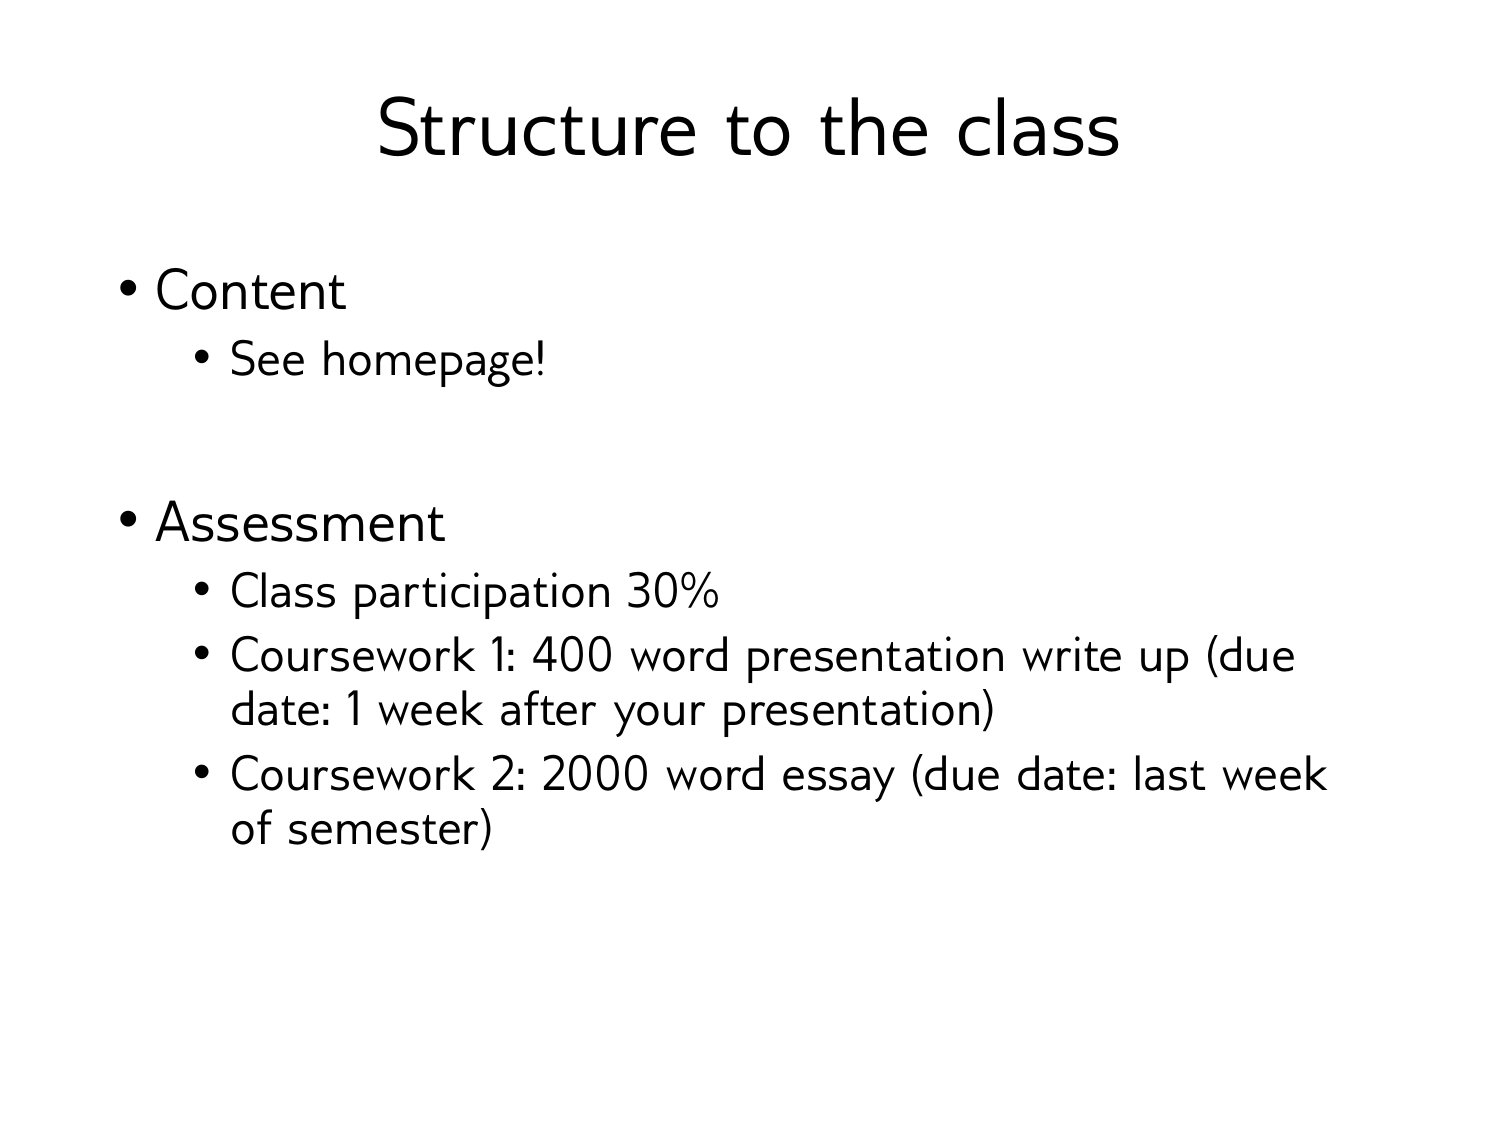

# Structure to the class
Content
See homepage!

Assessment
Class participation 30%
Coursework 1: 400 word presentation write up (due date: 1 week after your presentation)
Coursework 2: 2000 word essay (due date: last week of semester)